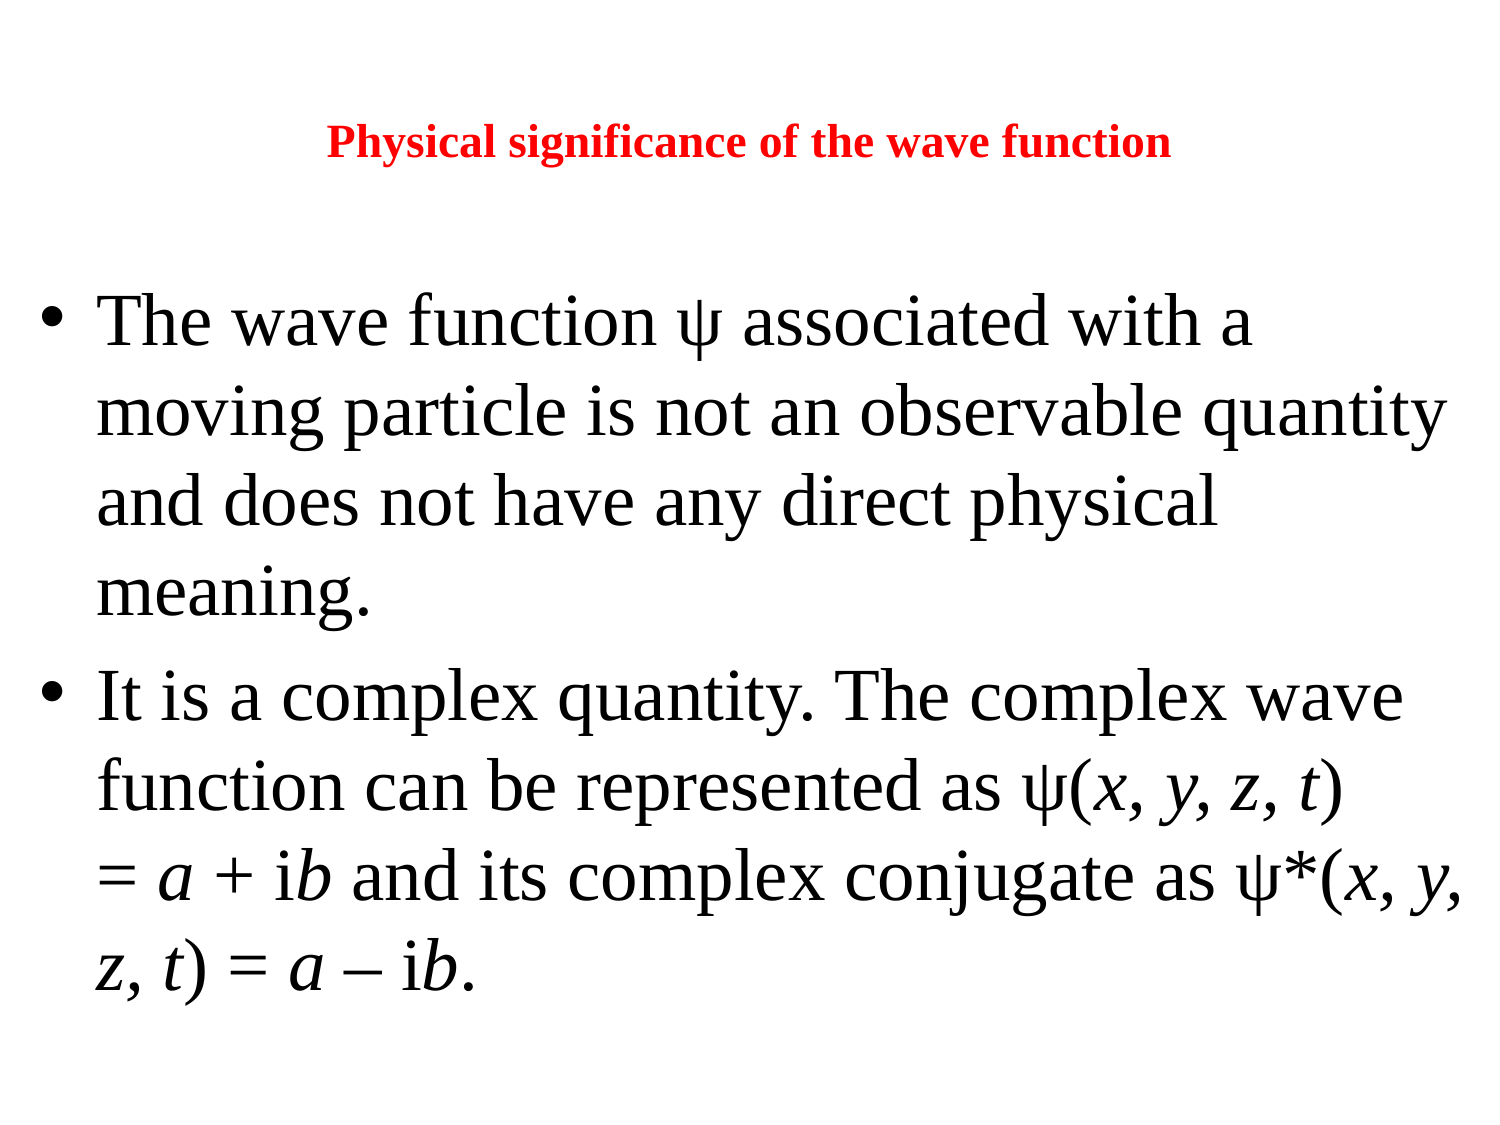

# Physical significance of the wave function
The wave function ψ associated with a moving particle is not an observable quantity and does not have any direct physical meaning.
It is a complex quantity. The complex wave function can be represented as ψ(x, y, z, t) = a + ib and its complex conjugate as ψ*(x, y, z, t) = a – ib.